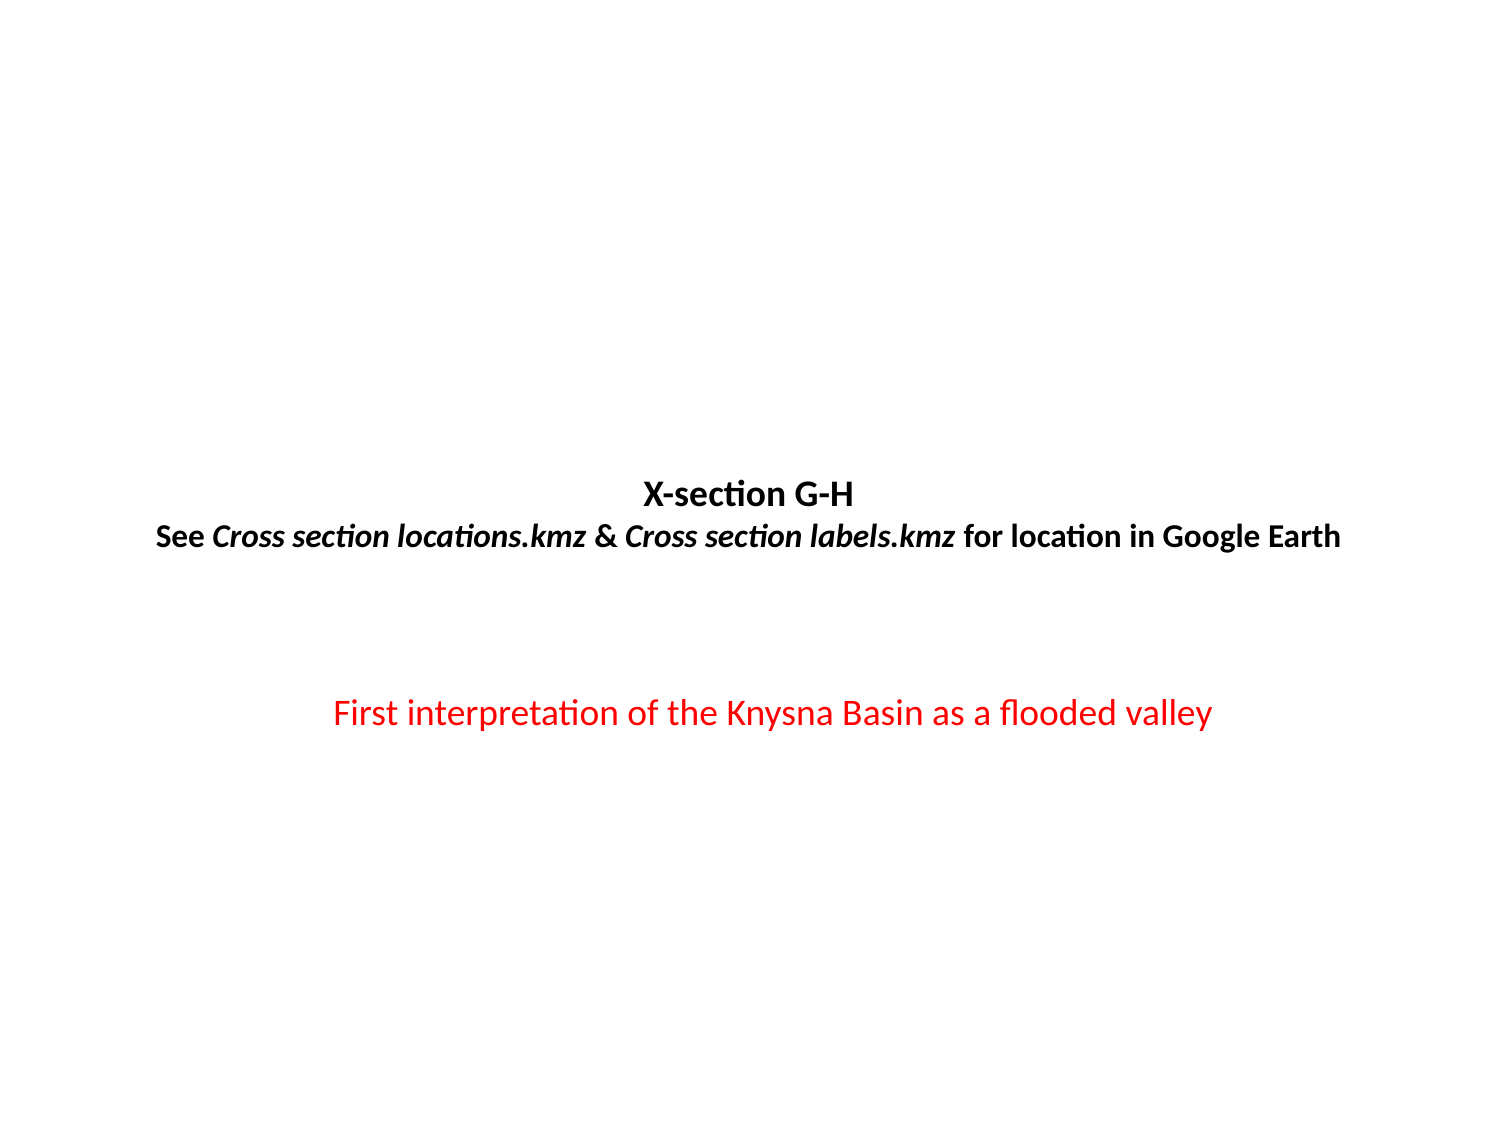

X-section G-H
See Cross section locations.kmz & Cross section labels.kmz for location in Google Earth
First interpretation of the Knysna Basin as a flooded valley